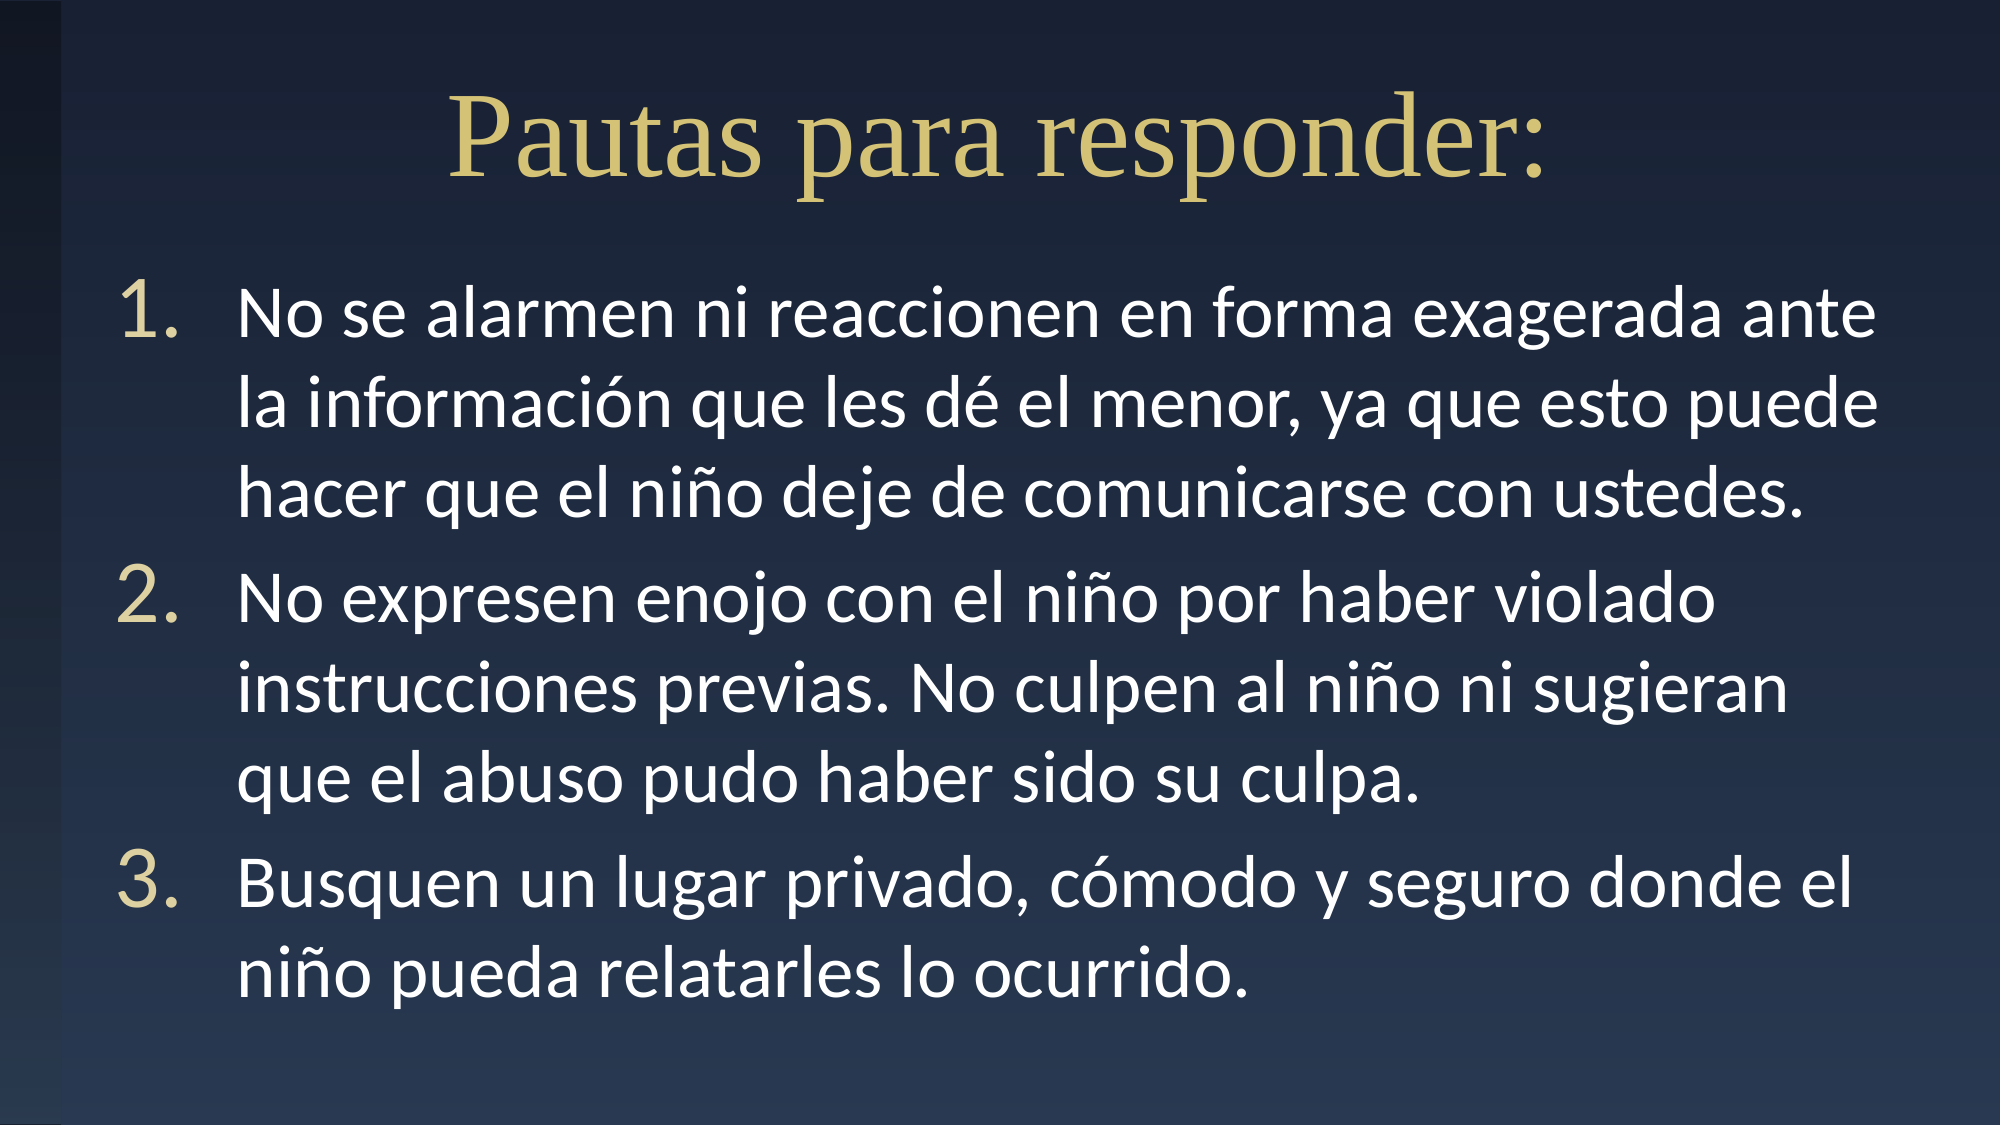

# Pautas para responder:
No se alarmen ni reaccionen en forma exagerada ante la información que les dé el menor, ya que esto puede hacer que el niño deje de comunicarse con ustedes.
No expresen enojo con el niño por haber violado instrucciones previas. No culpen al niño ni sugieran que el abuso pudo haber sido su culpa.
Busquen un lugar privado, cómodo y seguro donde el niño pueda relatarles lo ocurrido.